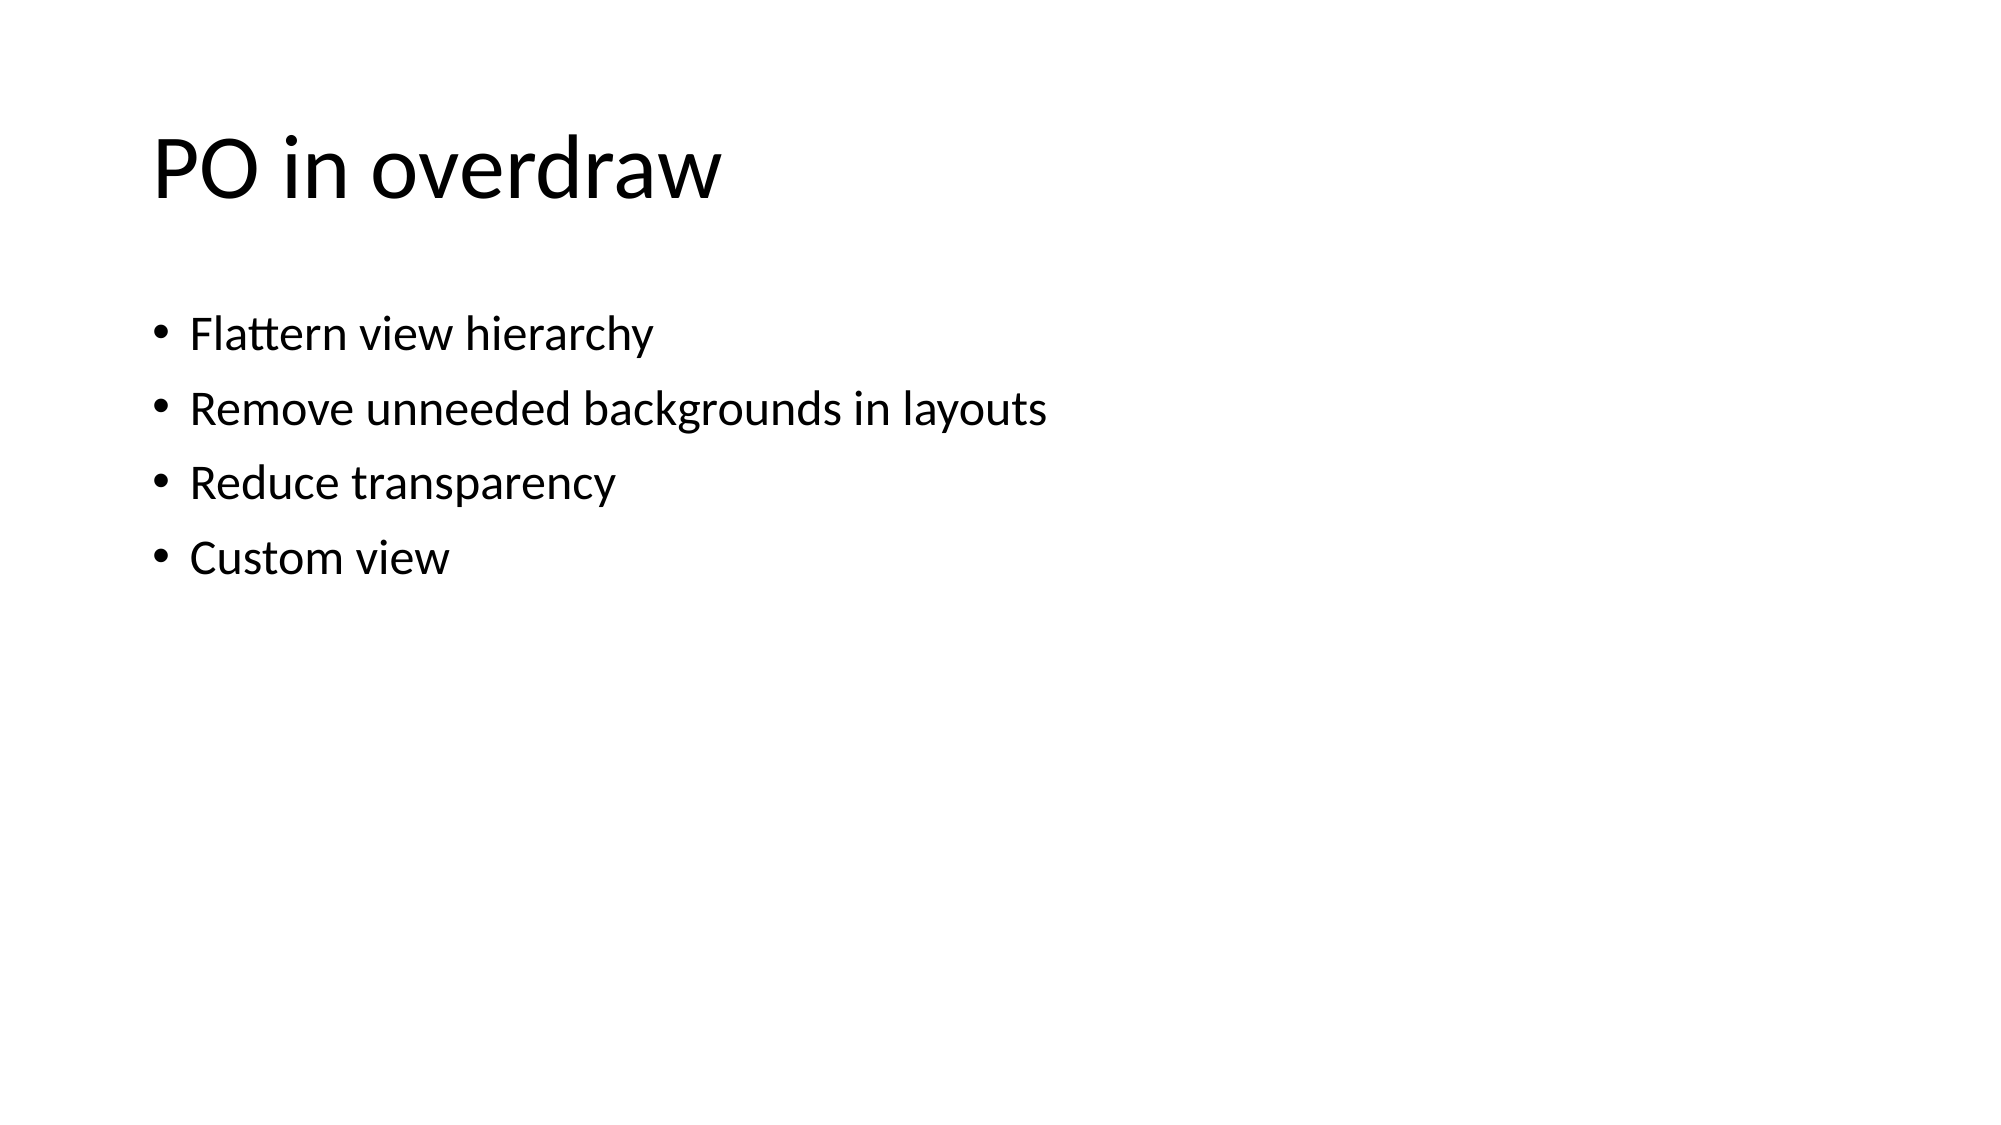

# PO in overdraw
Flattern view hierarchy
Remove unneeded backgrounds in layouts
Reduce transparency
Custom view